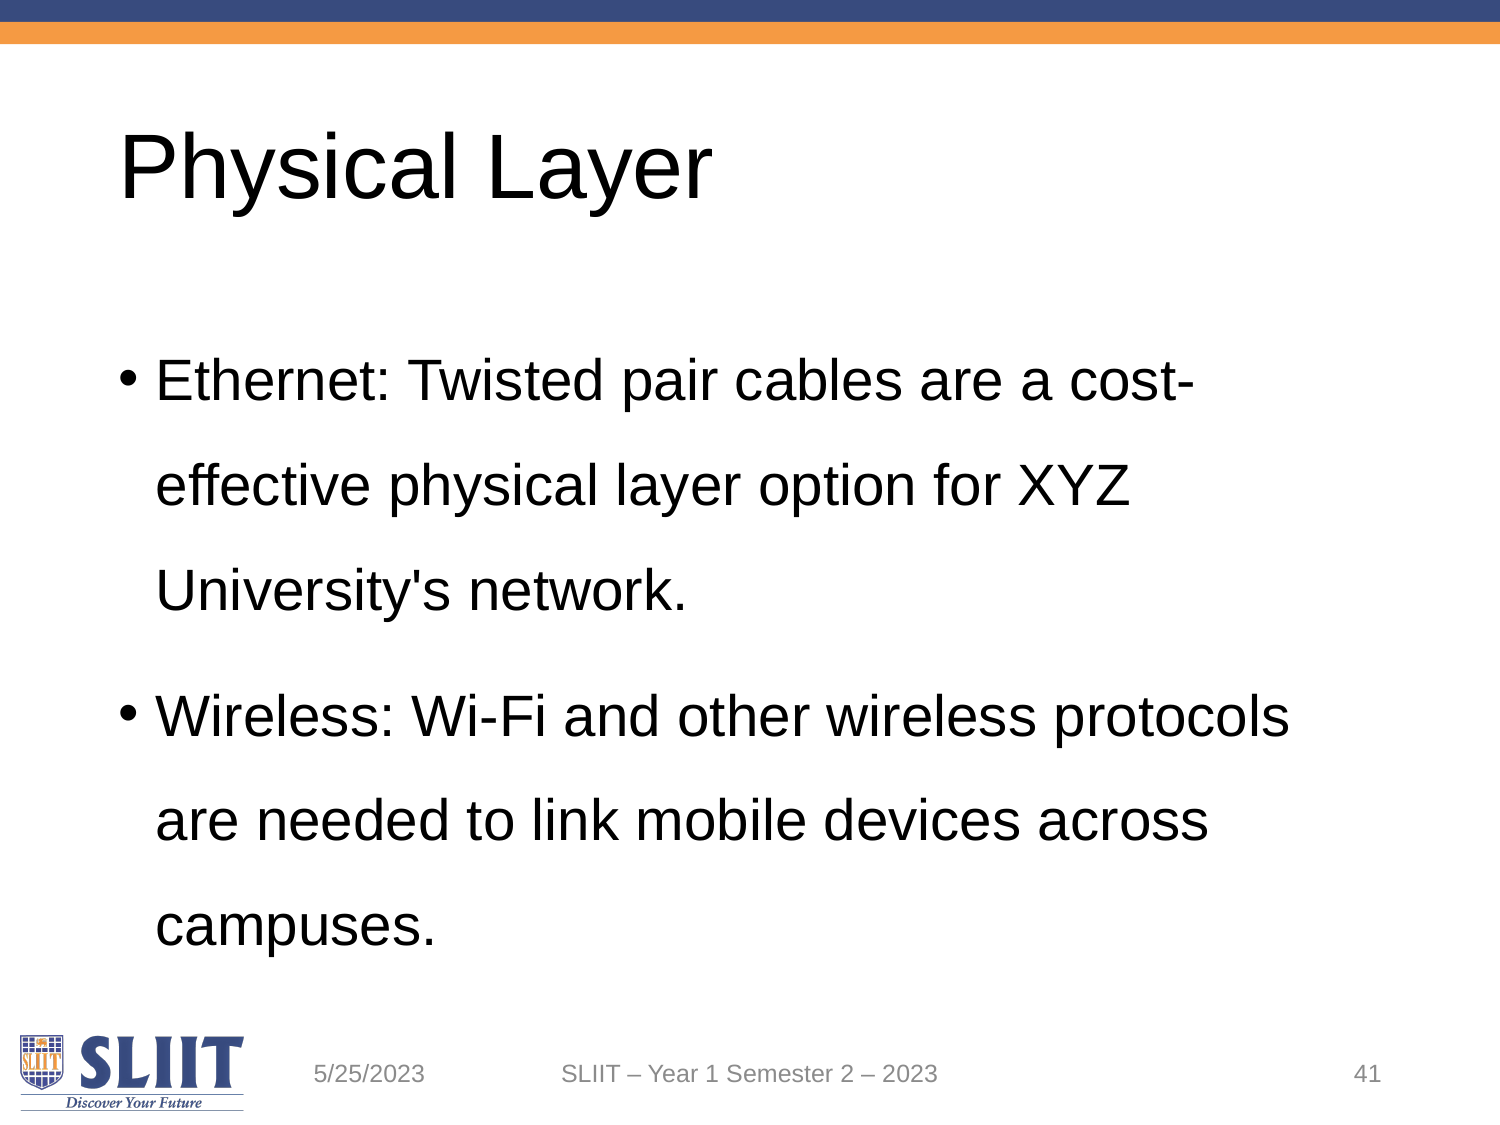

# Physical Layer
Ethernet: Twisted pair cables are a cost-effective physical layer option for XYZ University's network.
Wireless: Wi-Fi and other wireless protocols are needed to link mobile devices across campuses.
5/25/2023
SLIIT – Year 1 Semester 2 – 2023
41